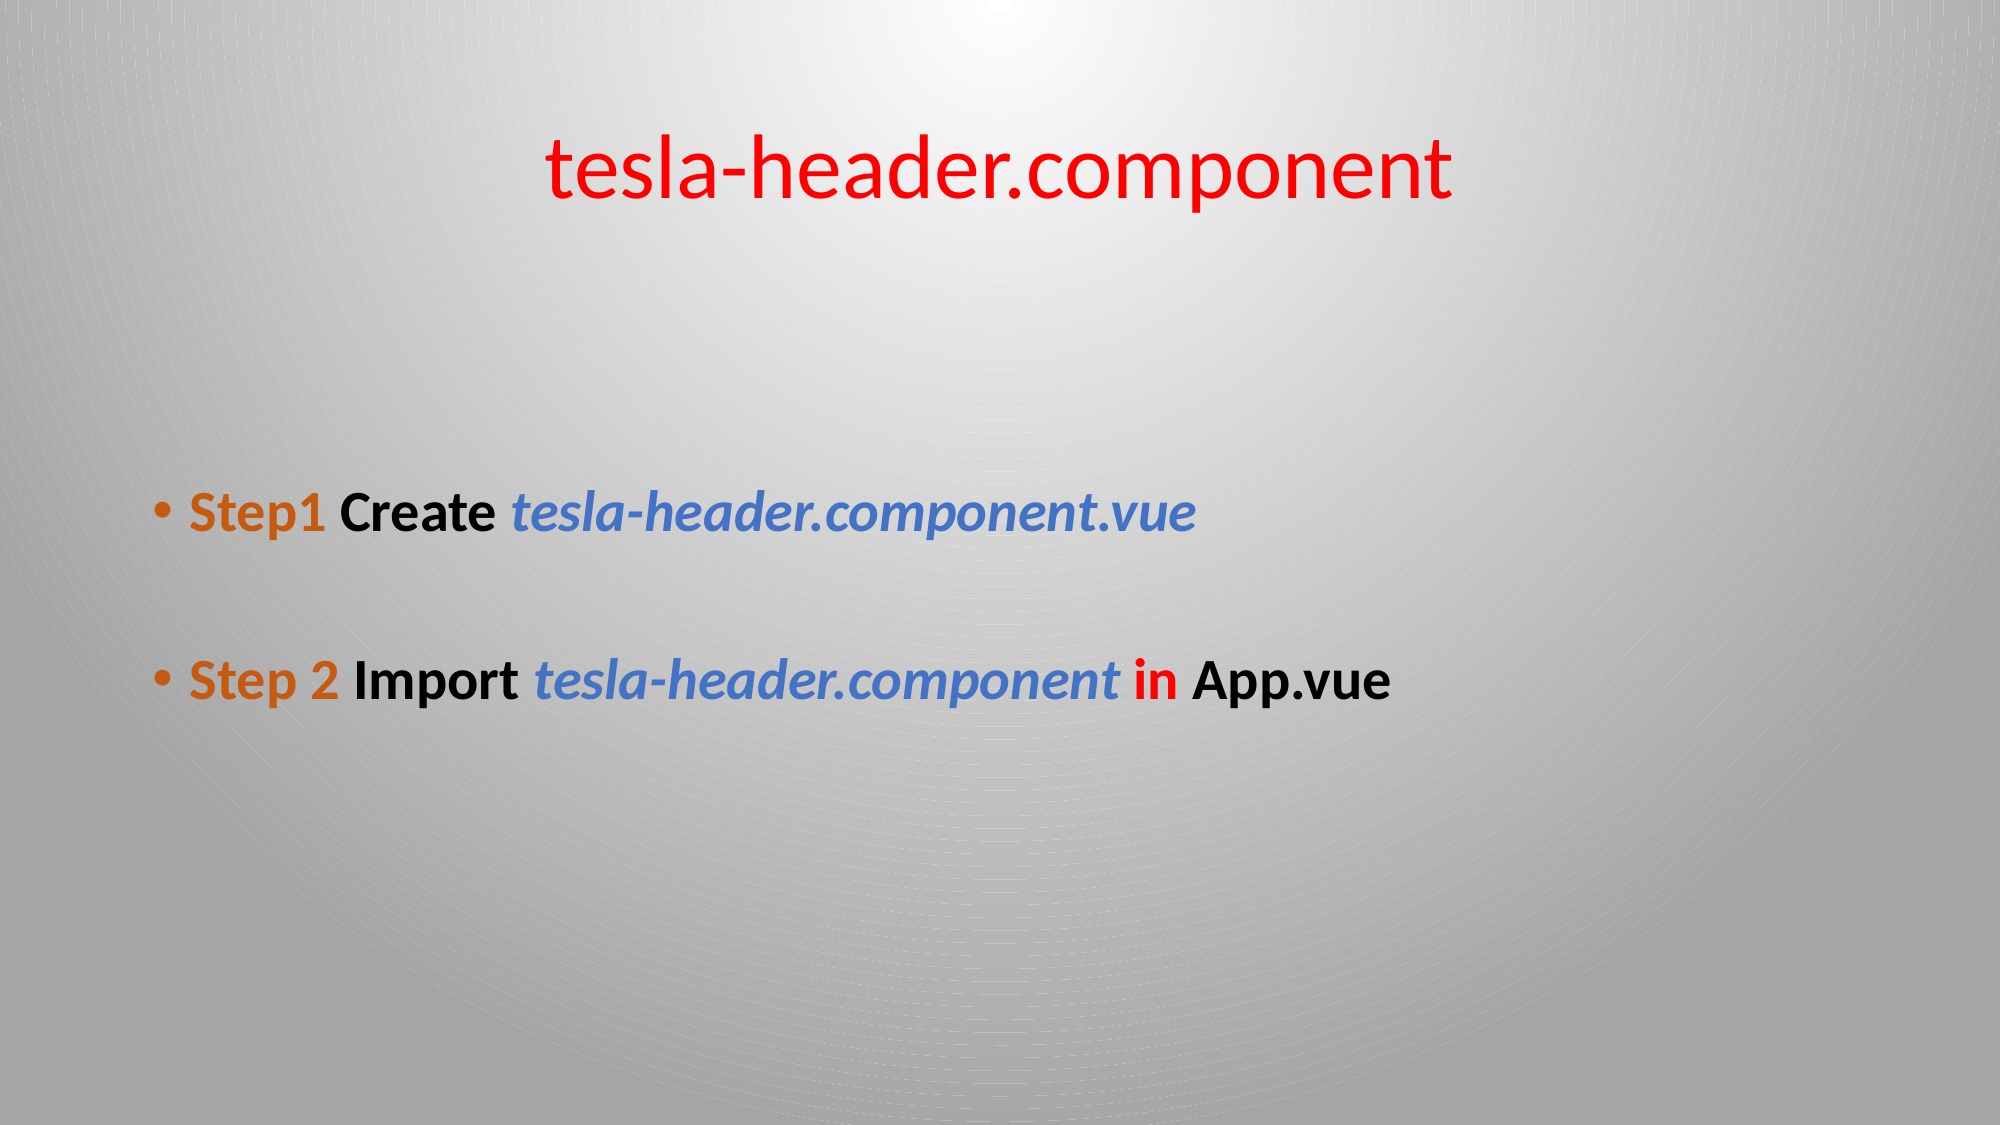

# tesla-header.component

Step1 Create tesla-header.component.vue

Step 2 Import tesla-header.component in App.vue